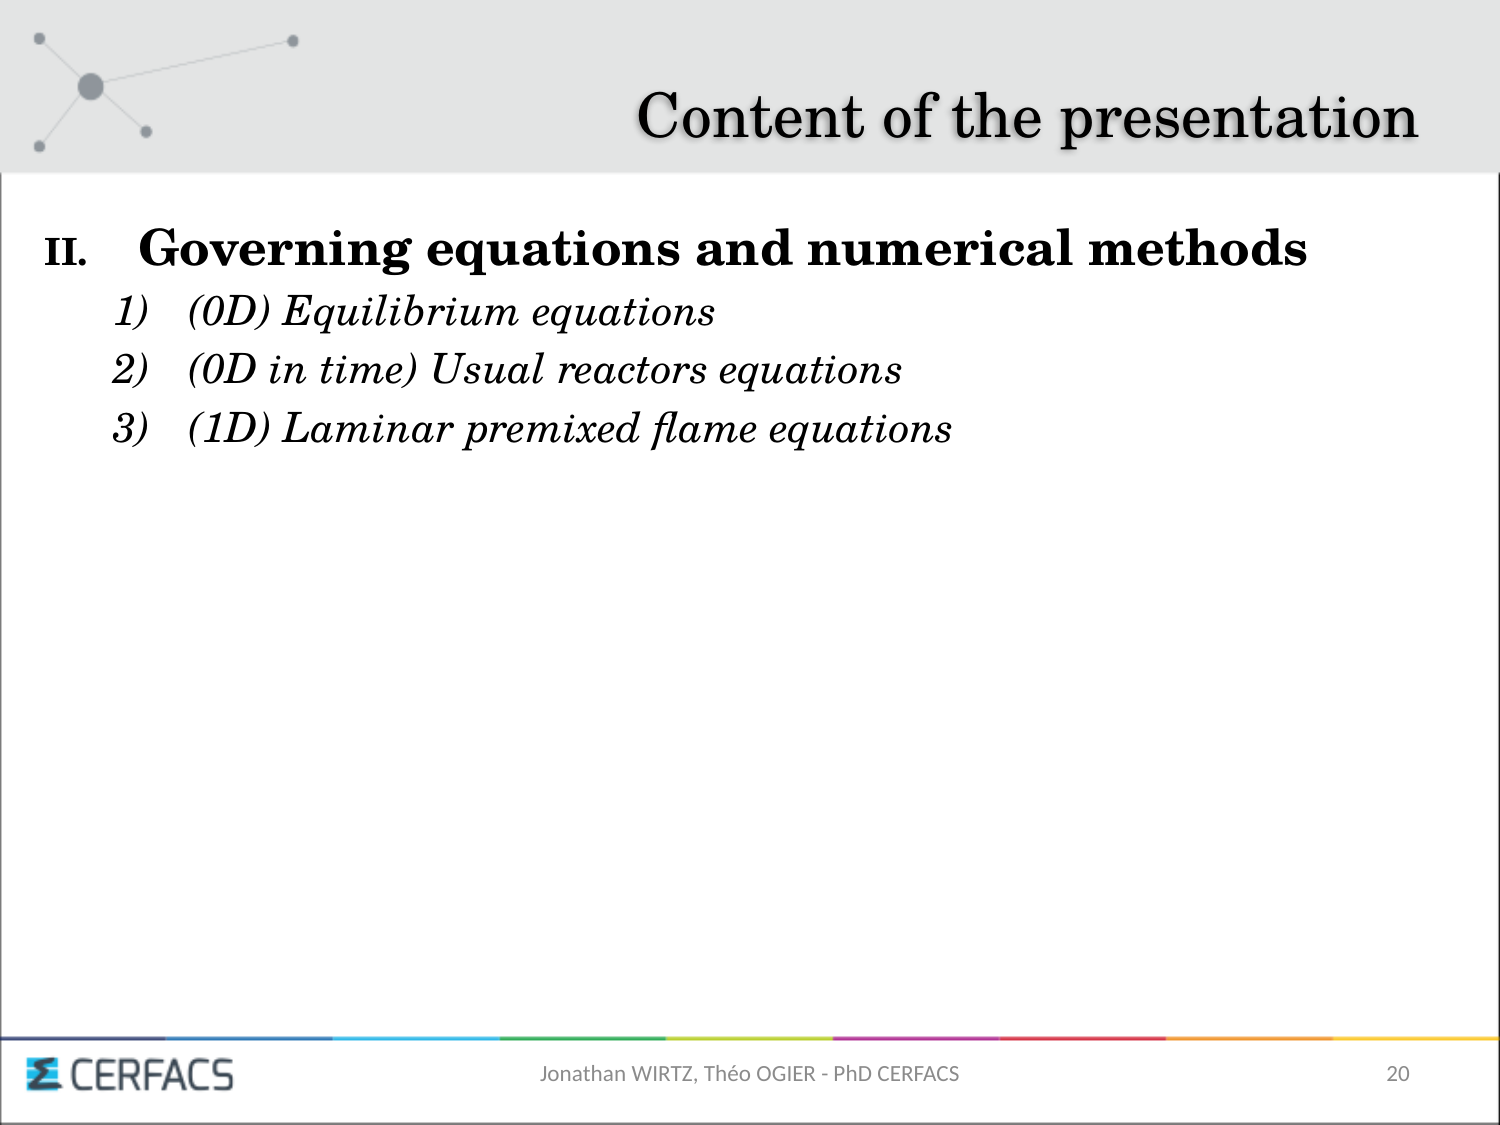

# Content of the presentation
Governing equations and numerical methods
(0D) Equilibrium equations
(0D in time) Usual reactors equations
(1D) Laminar premixed flame equations
Jonathan WIRTZ, Théo OGIER - PhD CERFACS
20